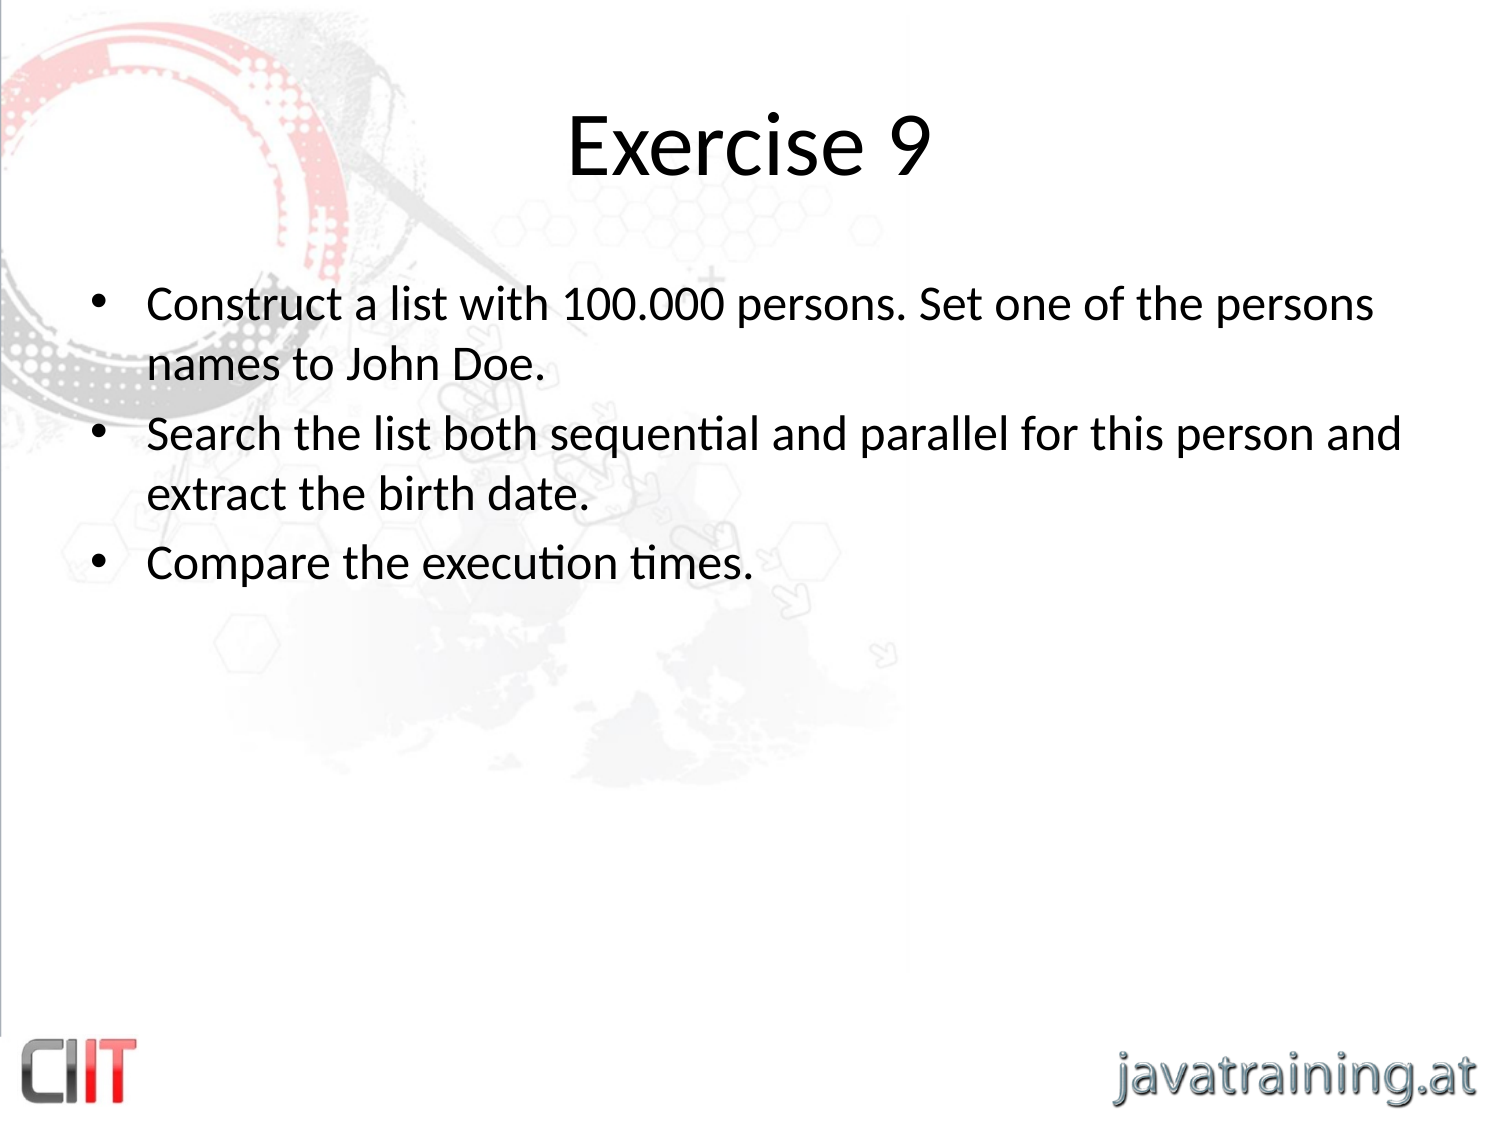

# Exercise 9
Construct a list with 100.000 persons. Set one of the persons names to John Doe.
Search the list both sequential and parallel for this person and extract the birth date.
Compare the execution times.